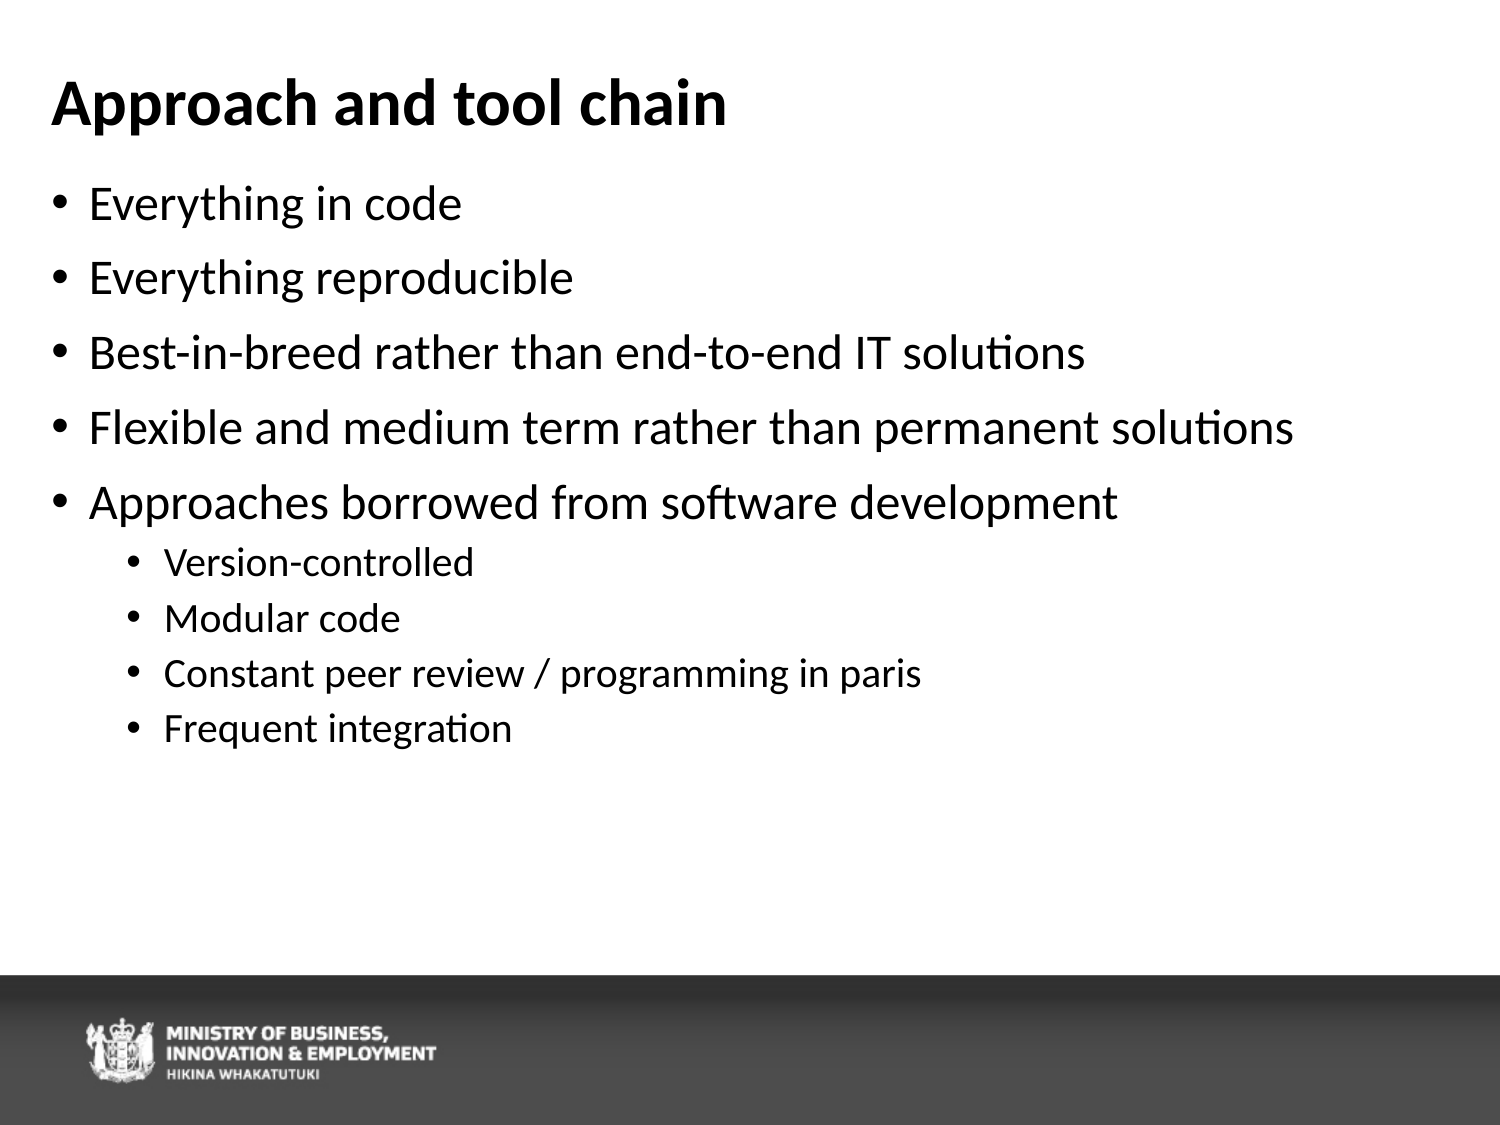

# Approach and tool chain
Everything in code
Everything reproducible
Best-in-breed rather than end-to-end IT solutions
Flexible and medium term rather than permanent solutions
Approaches borrowed from software development
Version-controlled
Modular code
Constant peer review / programming in paris
Frequent integration